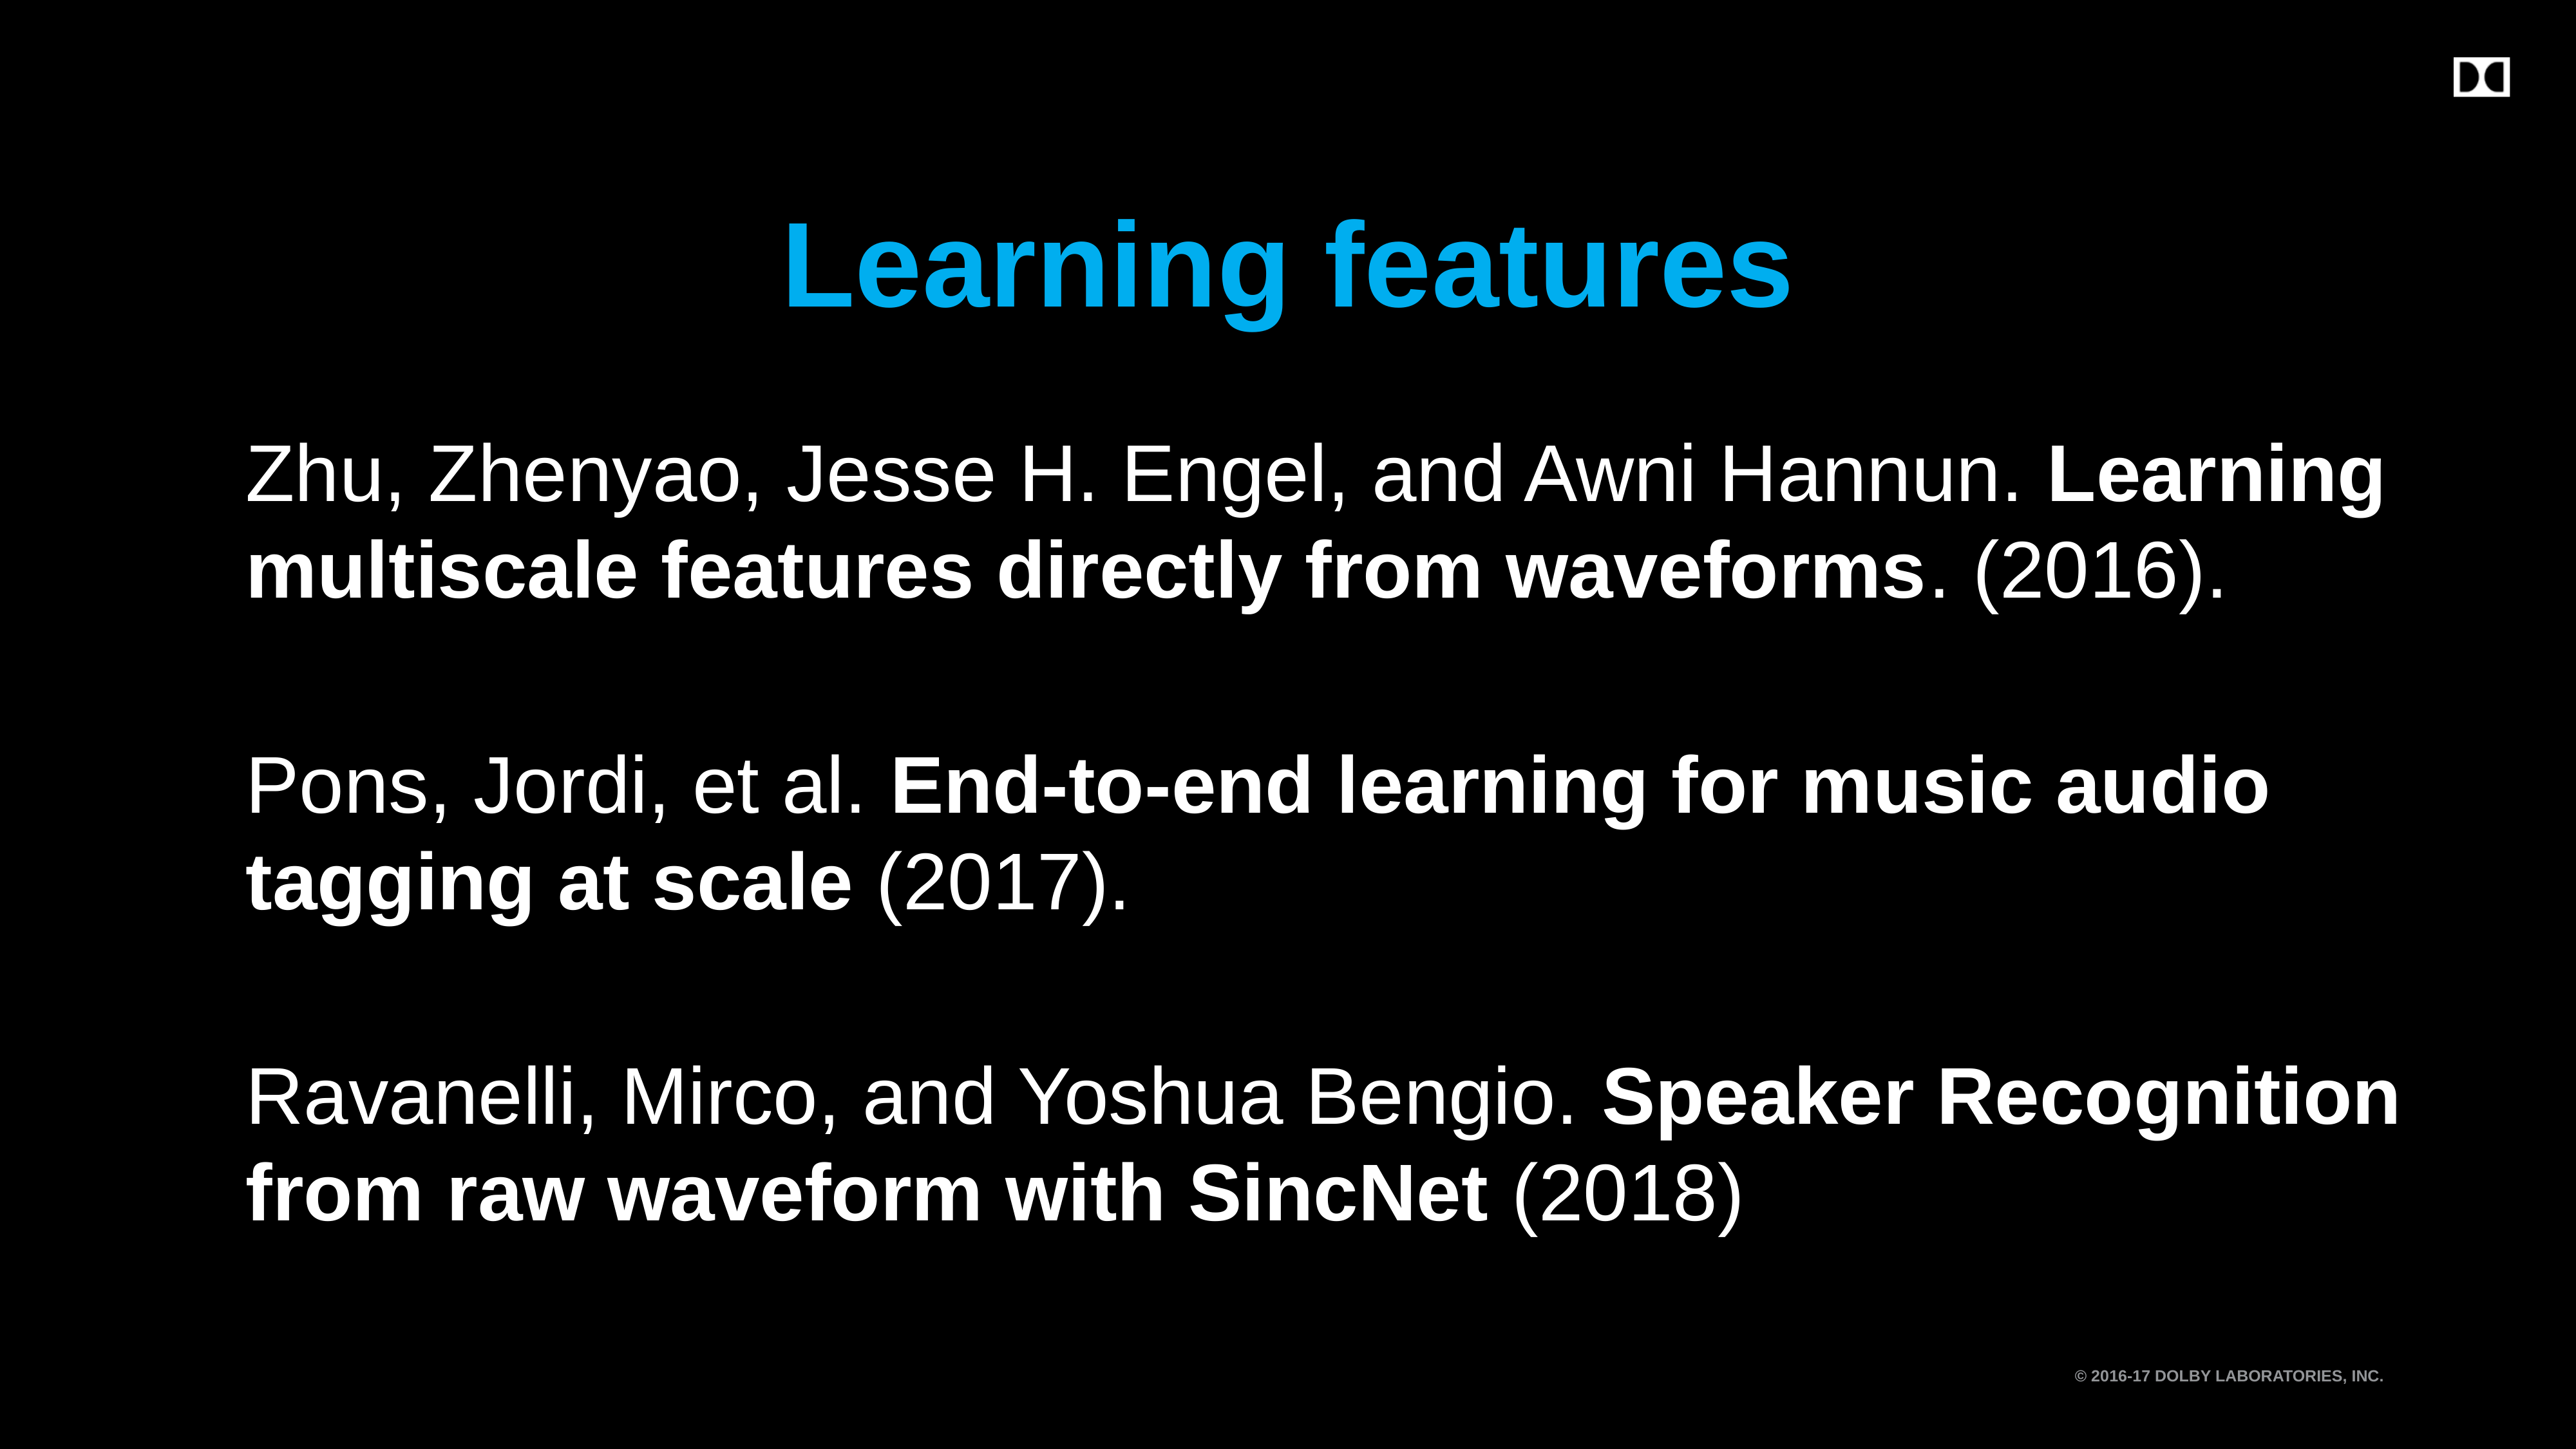

Learning features
Zhu, Zhenyao, Jesse H. Engel, and Awni Hannun. Learning multiscale features directly from waveforms. (2016).

Pons, Jordi, et al. End-to-end learning for music audio tagging at scale (2017).

Ravanelli, Mirco, and Yoshua Bengio. Speaker Recognition from raw waveform with SincNet (2018)